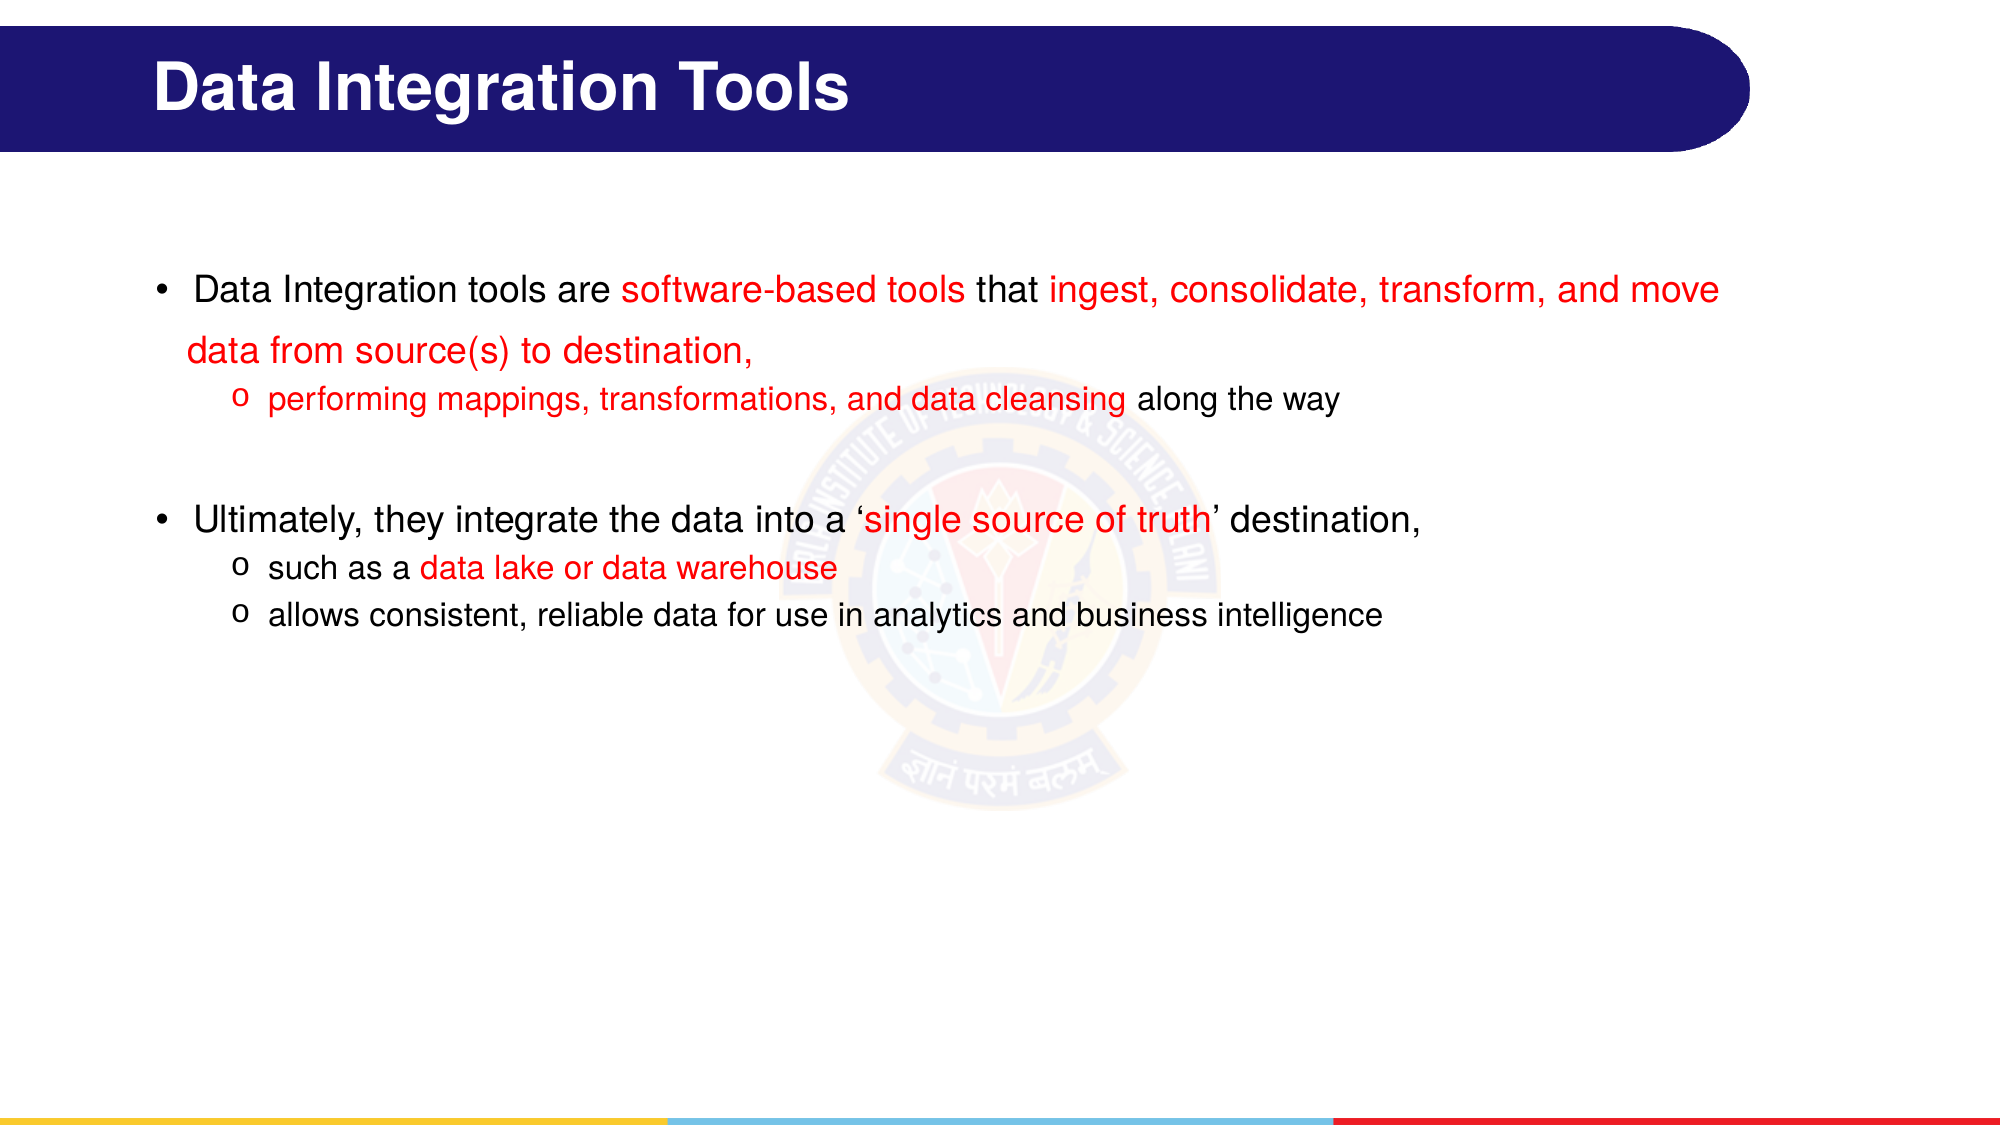

# Data Integration Tools

Data Integration tools are software-based tools that ingest, consolidate, transform, and move
   data from source(s) to destination,
performing mappings, transformations, and data cleansing along the way

Ultimately, they integrate the data into a ‘single source of truth’ destination,
such as a data lake or data warehouse
allows consistent, reliable data for use in analytics and business intelligence